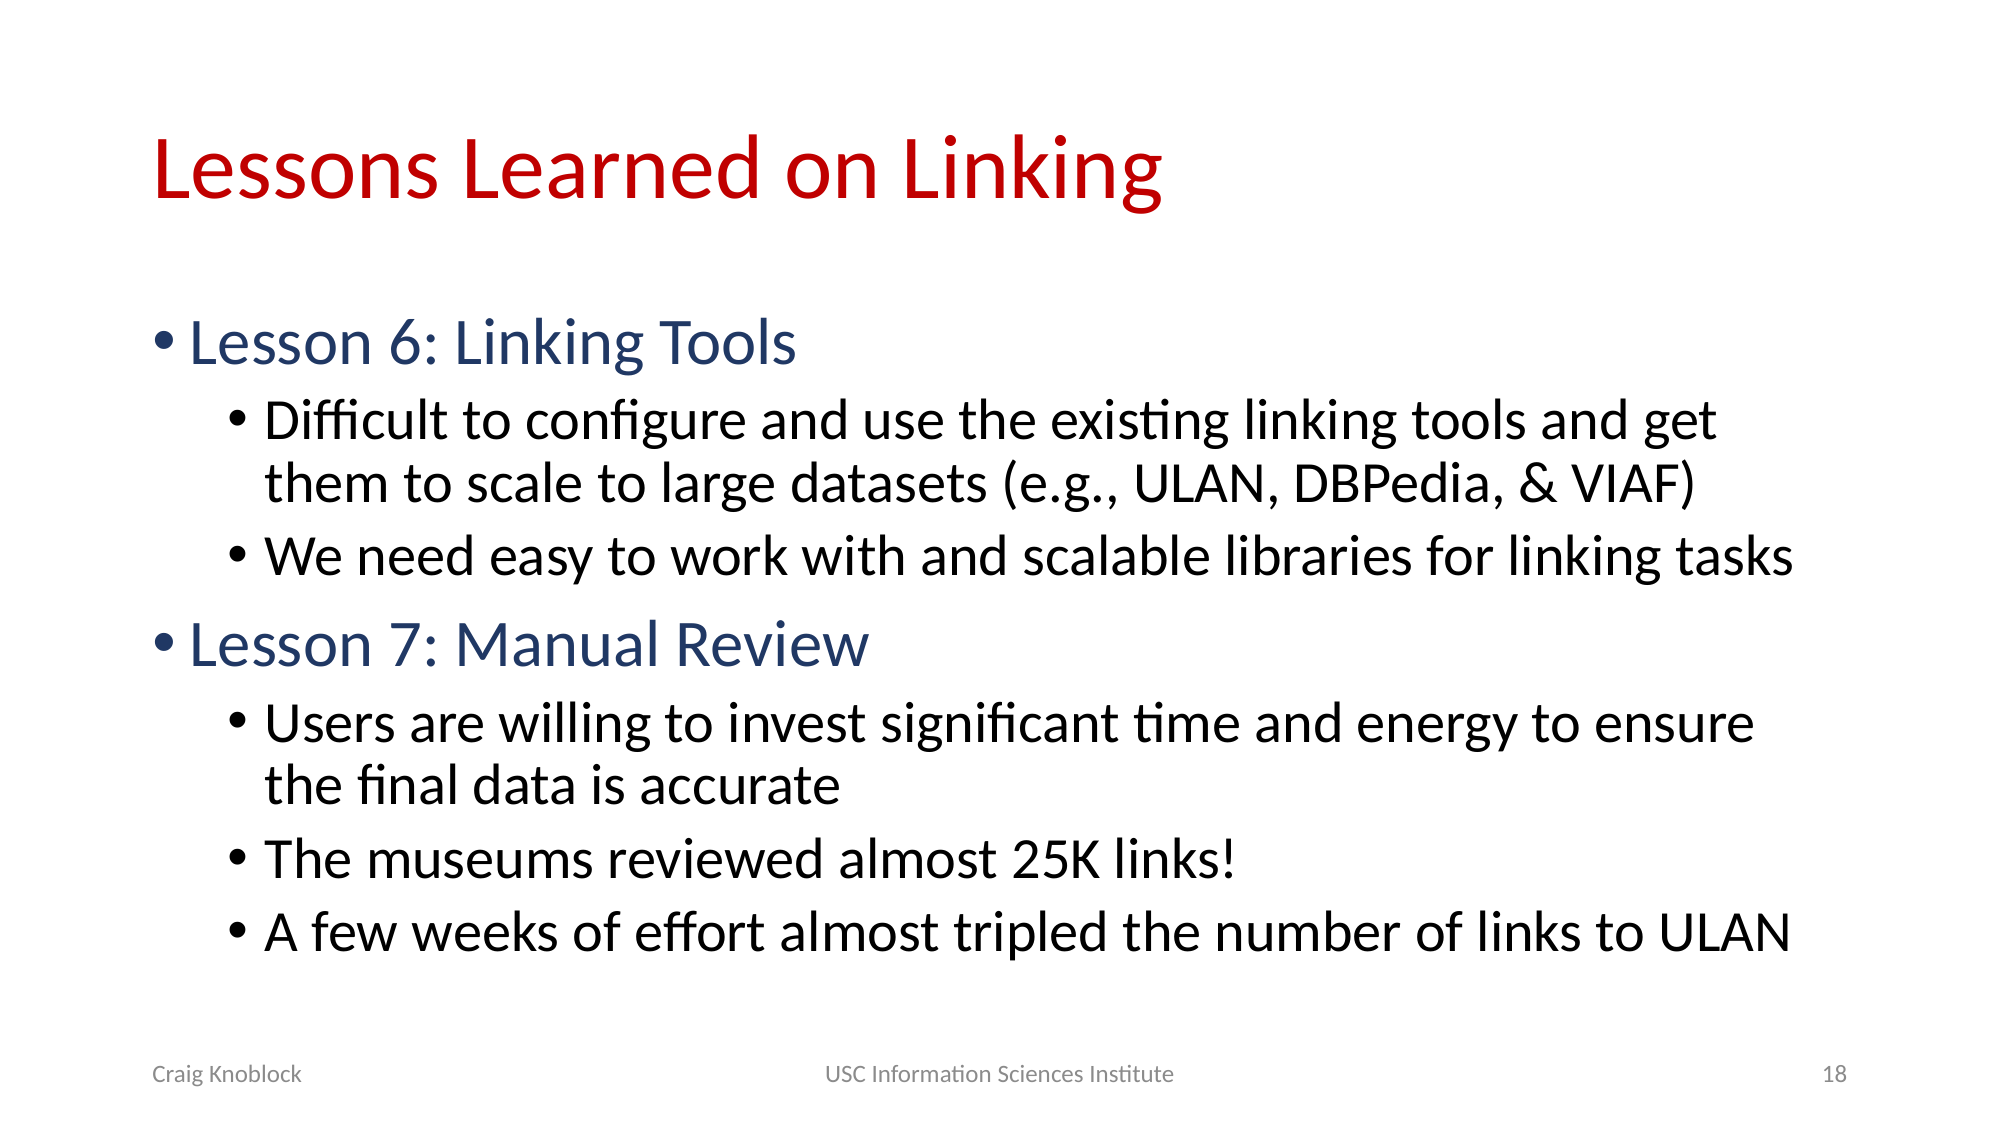

# Lessons Learned on Linking
Lesson 6: Linking Tools
Difficult to configure and use the existing linking tools and get them to scale to large datasets (e.g., ULAN, DBPedia, & VIAF)
We need easy to work with and scalable libraries for linking tasks
Lesson 7: Manual Review
Users are willing to invest significant time and energy to ensure the final data is accurate
The museums reviewed almost 25K links!
A few weeks of effort almost tripled the number of links to ULAN
Craig Knoblock
USC Information Sciences Institute
18